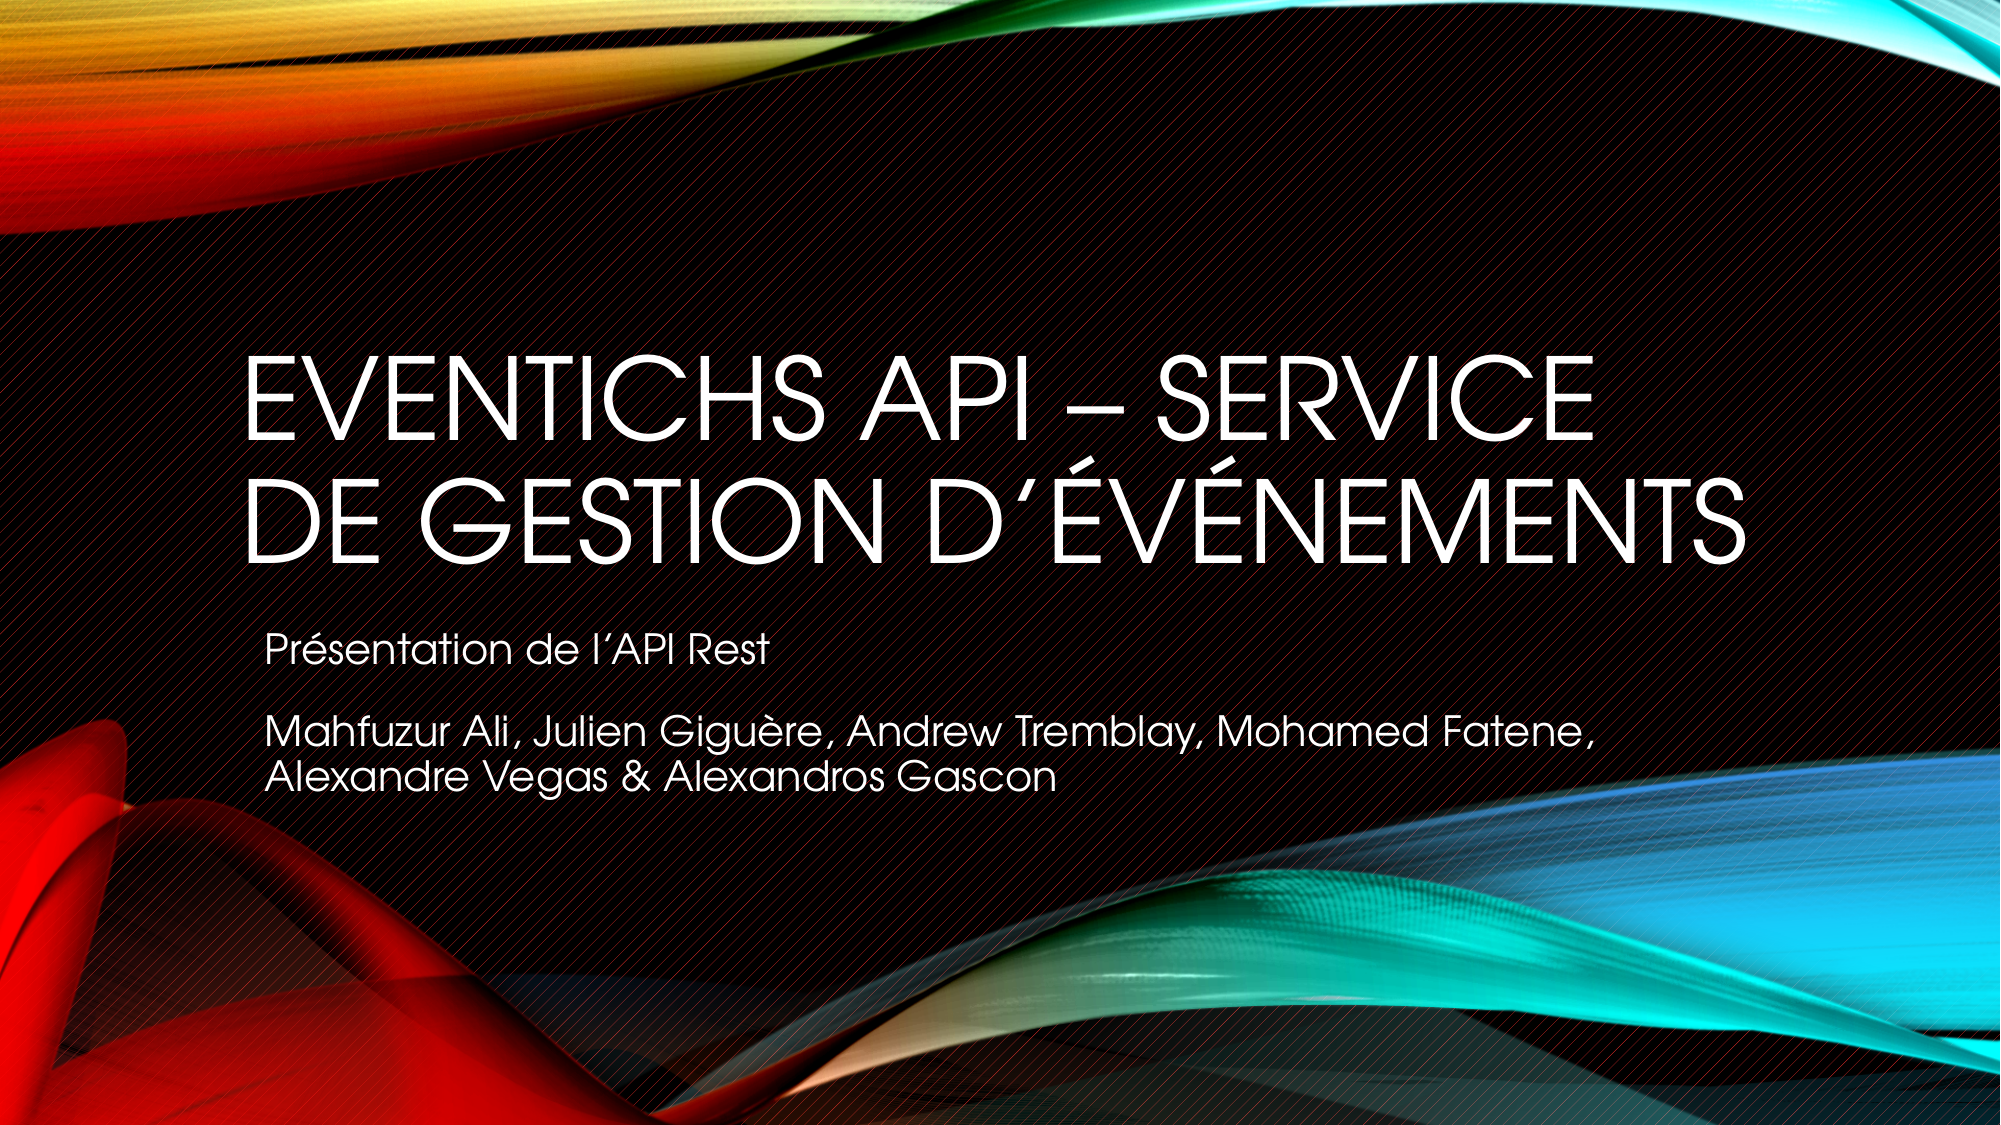

# EVENTICHS API – Service de gestion D’ÉVÉNEMENTS
Présentation de l’API Rest
Mahfuzur Ali, Julien Giguère, Andrew Tremblay, Mohamed Fatene, Alexandre Vegas & Alexandros Gascon